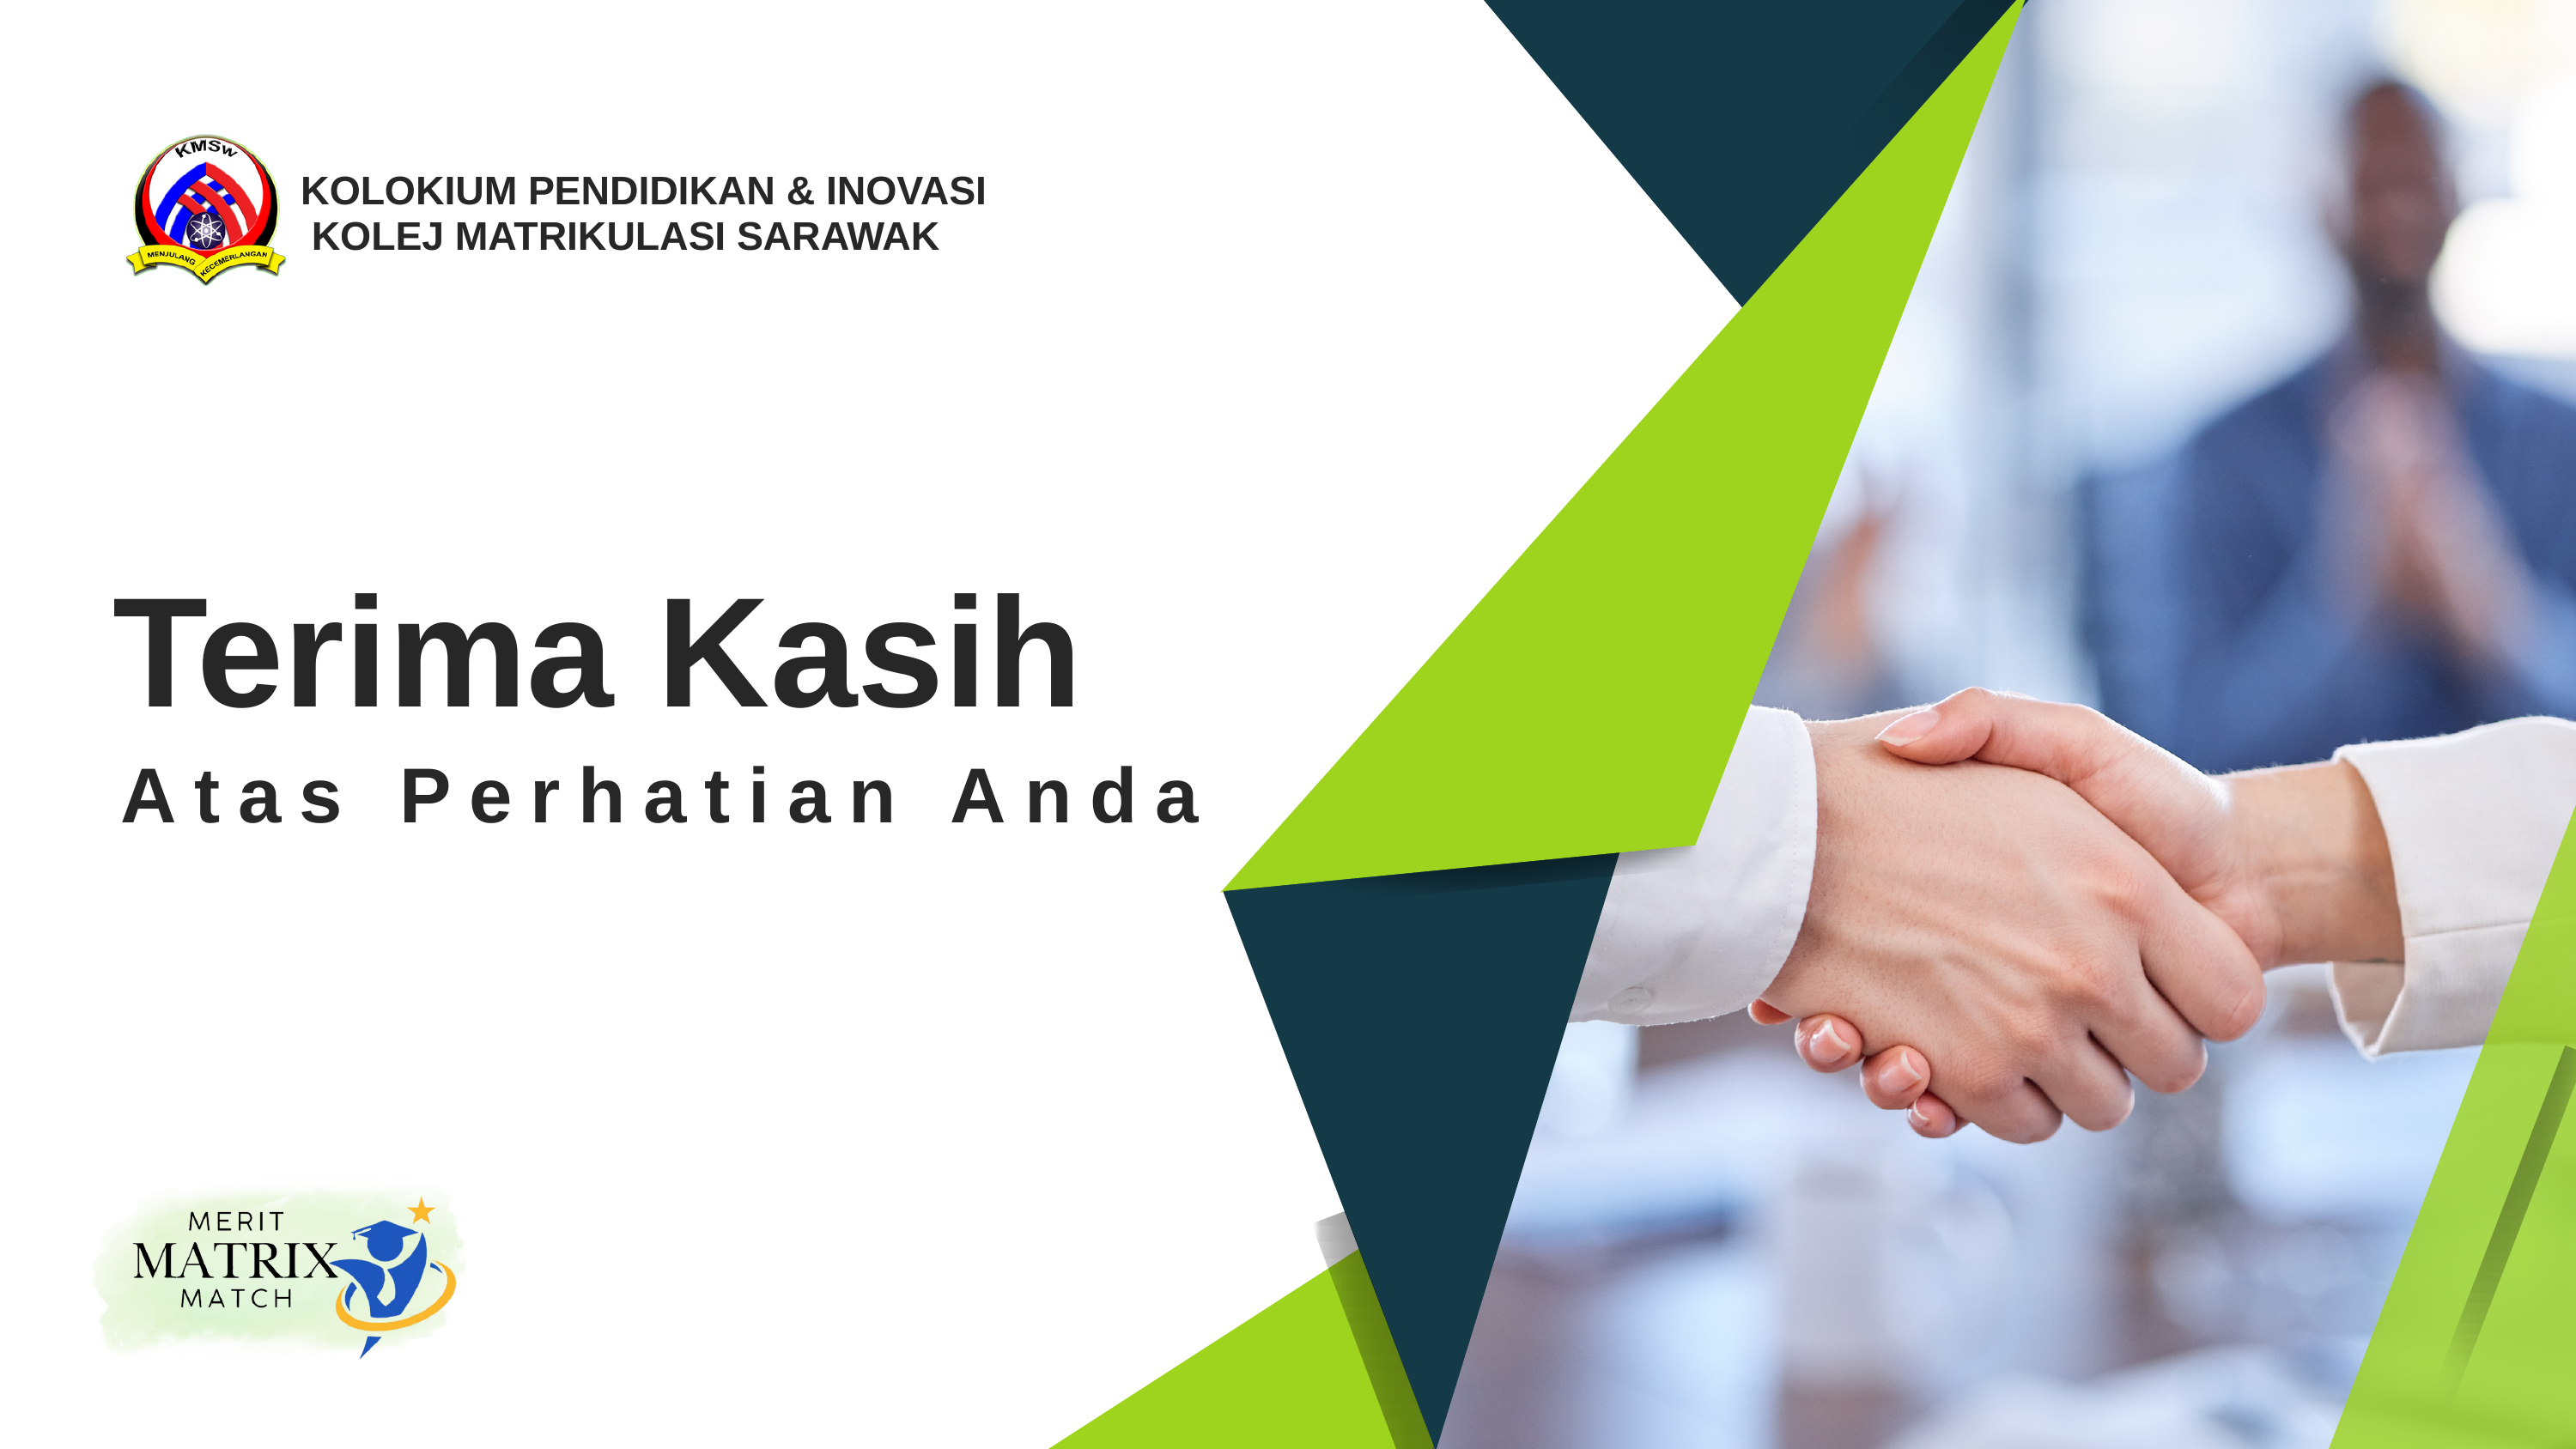

KOLOKIUM PENDIDIKAN & INOVASI
 KOLEJ MATRIKULASI SARAWAK

Terima Kasih

Atas Perhatian Anda